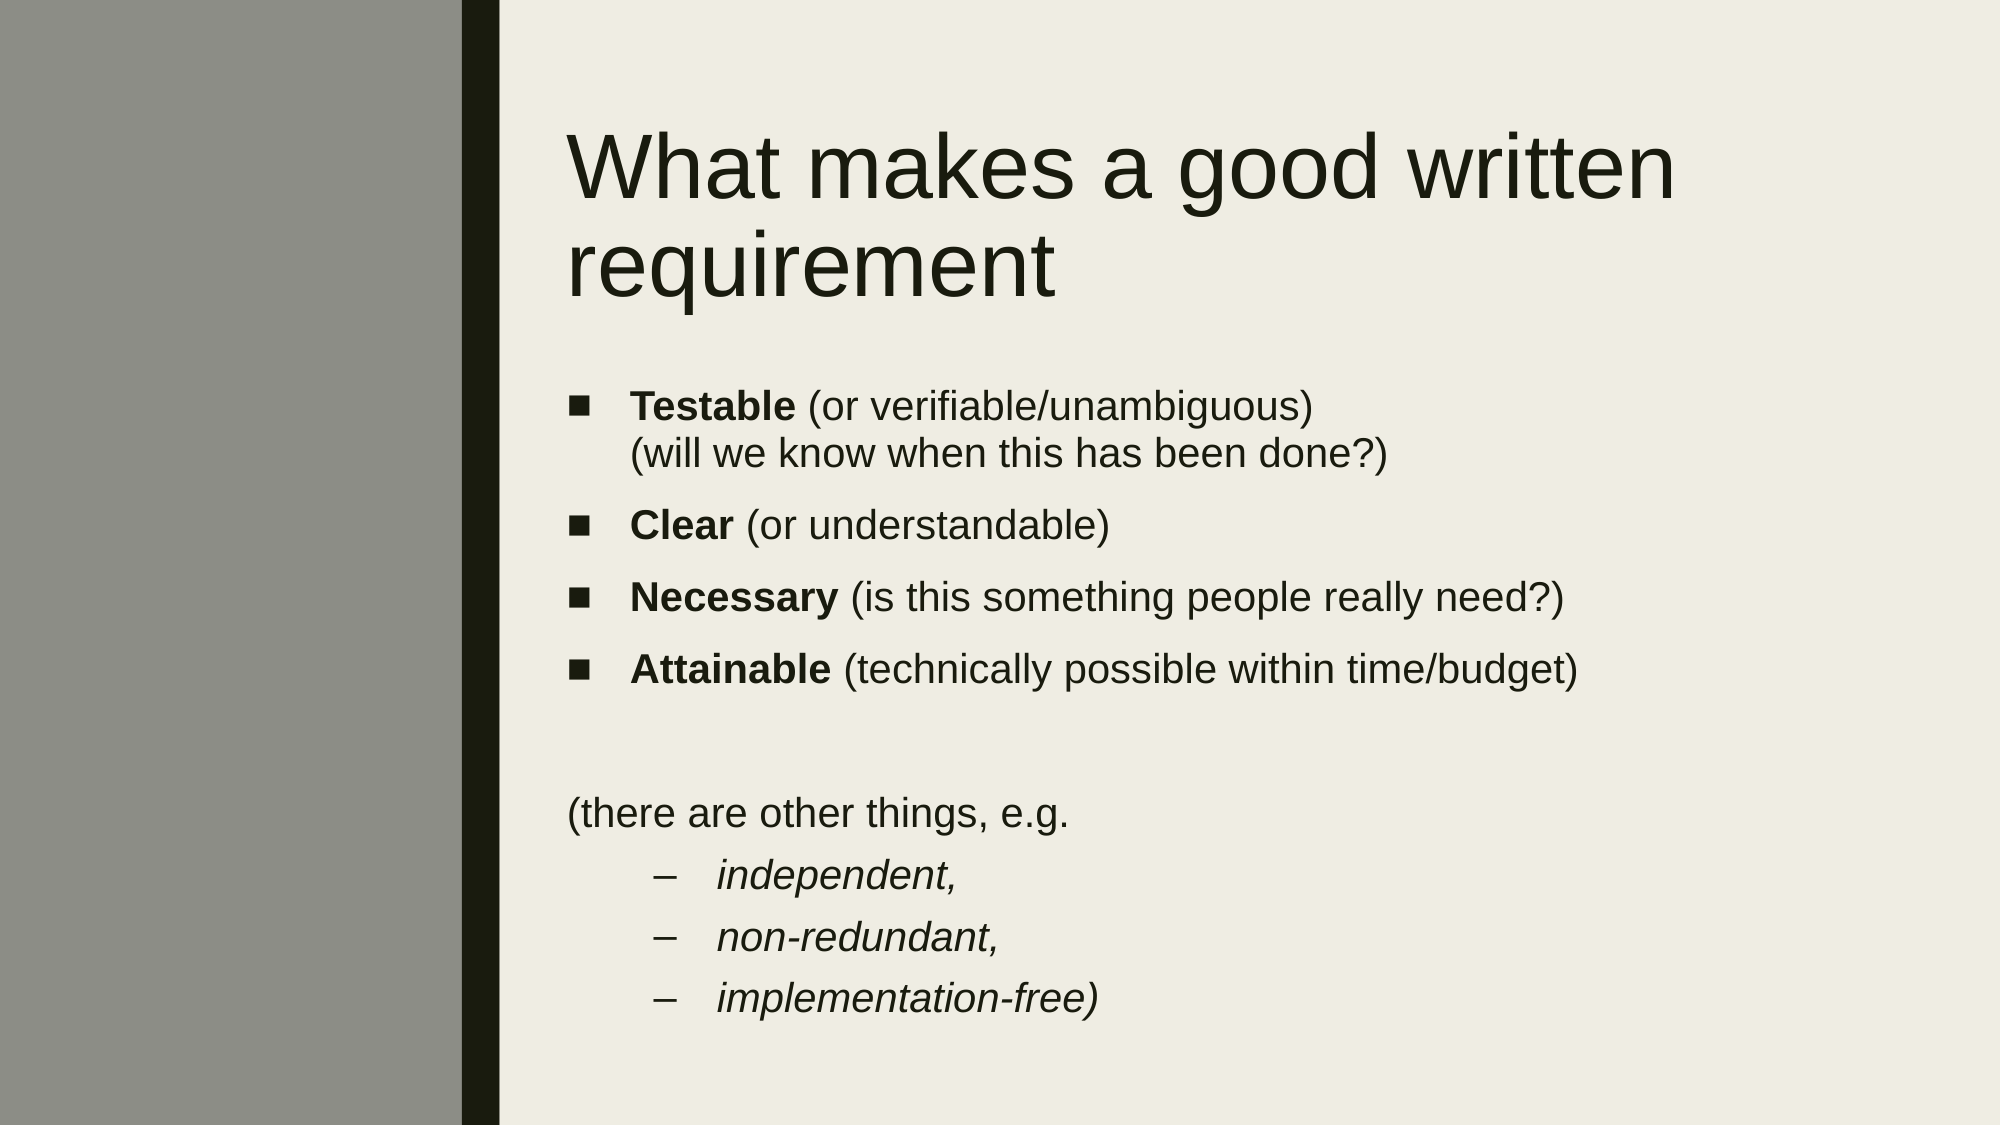

# What makes a good written requirement
Testable (or verifiable/unambiguous)
(will we know when this has been done?)
Clear (or understandable)
Necessary (is this something people really need?)
Attainable (technically possible within time/budget)

(there are other things, e.g.
independent,
non-redundant,
implementation-free)